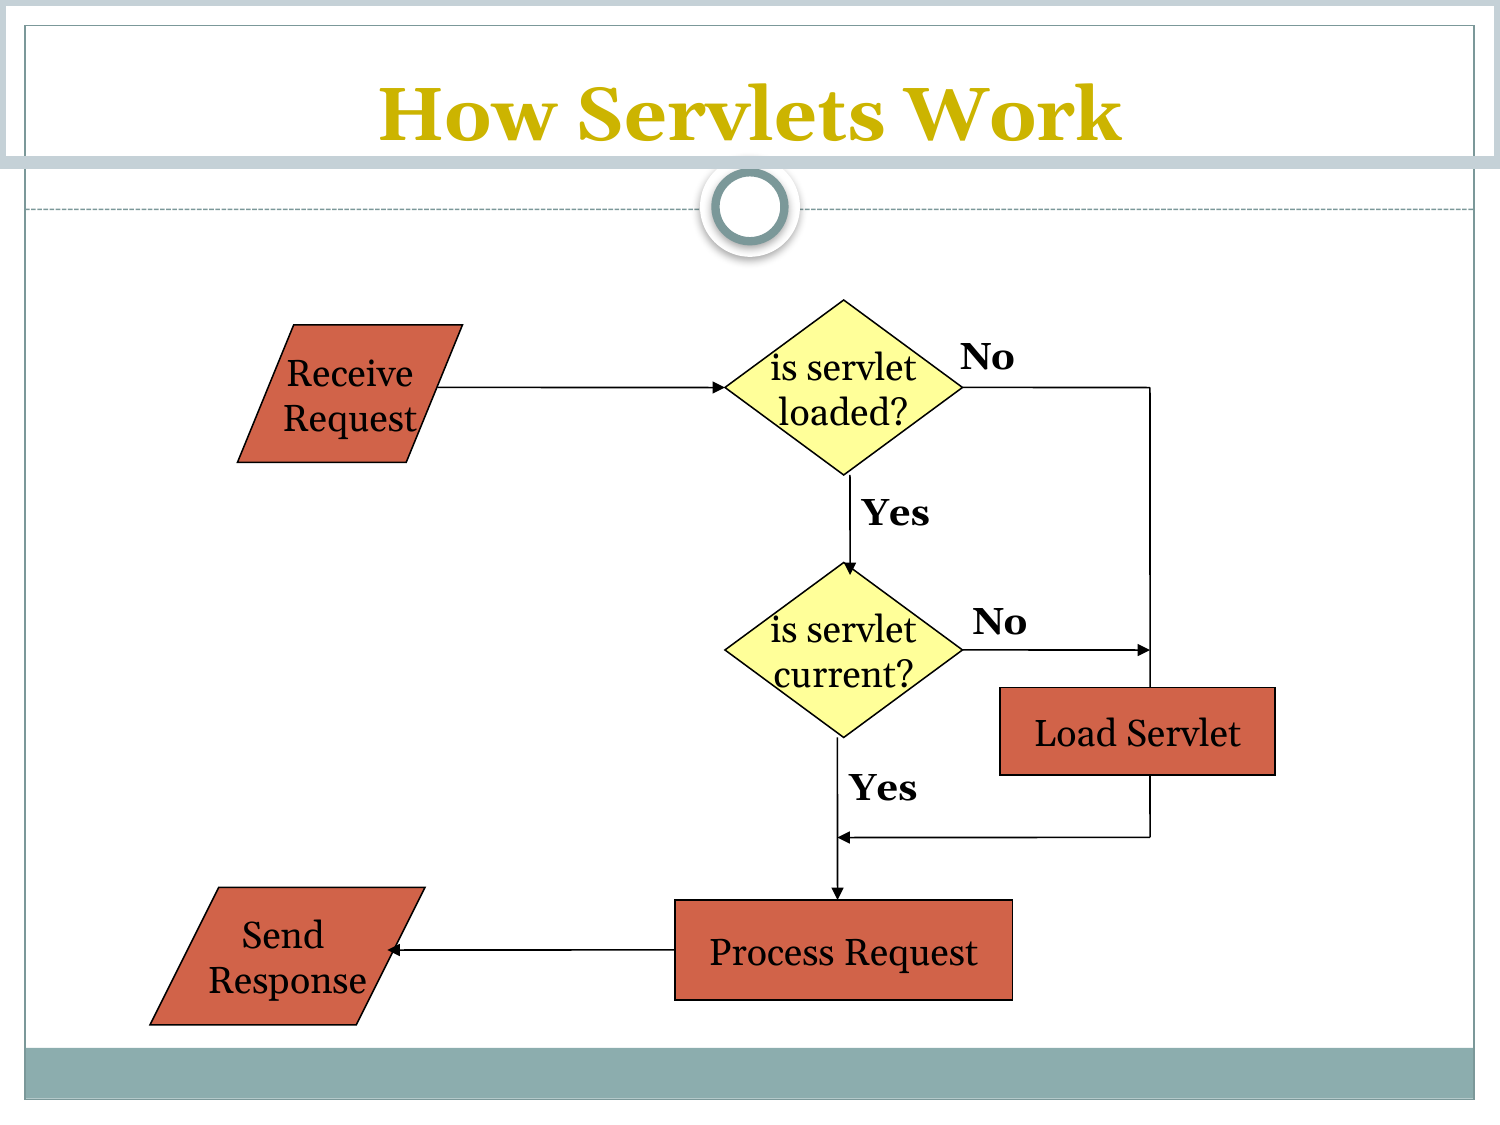

# How Servlets Work
is servlet
loaded?
Receive
Request
No

Yes
is servlet
current?
No

Load Servlet

Yes

Send
Response
Process Request